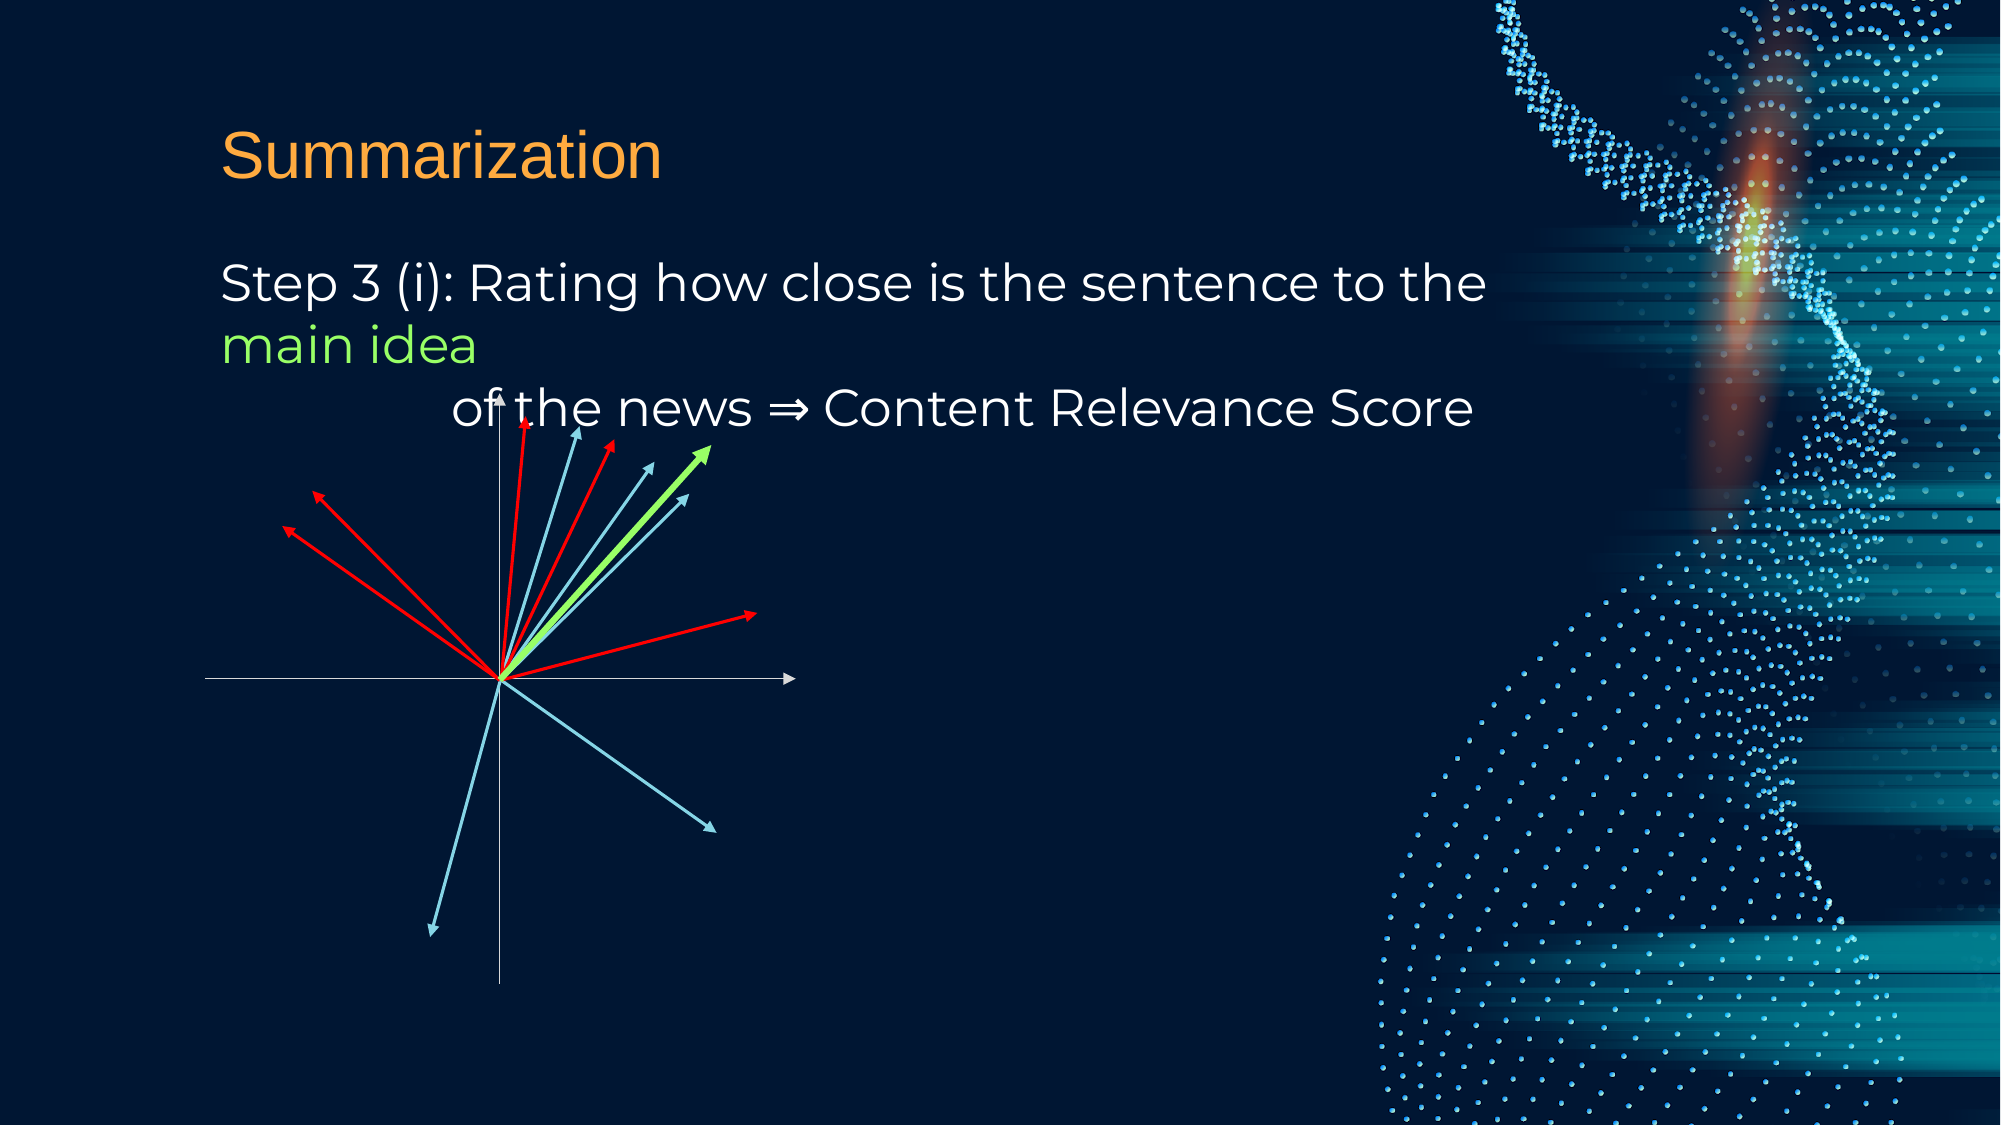

# Summarization
Step 3 (i): Rating how close is the sentence to the main idea
	      of the news ⇒ Content Relevance Score